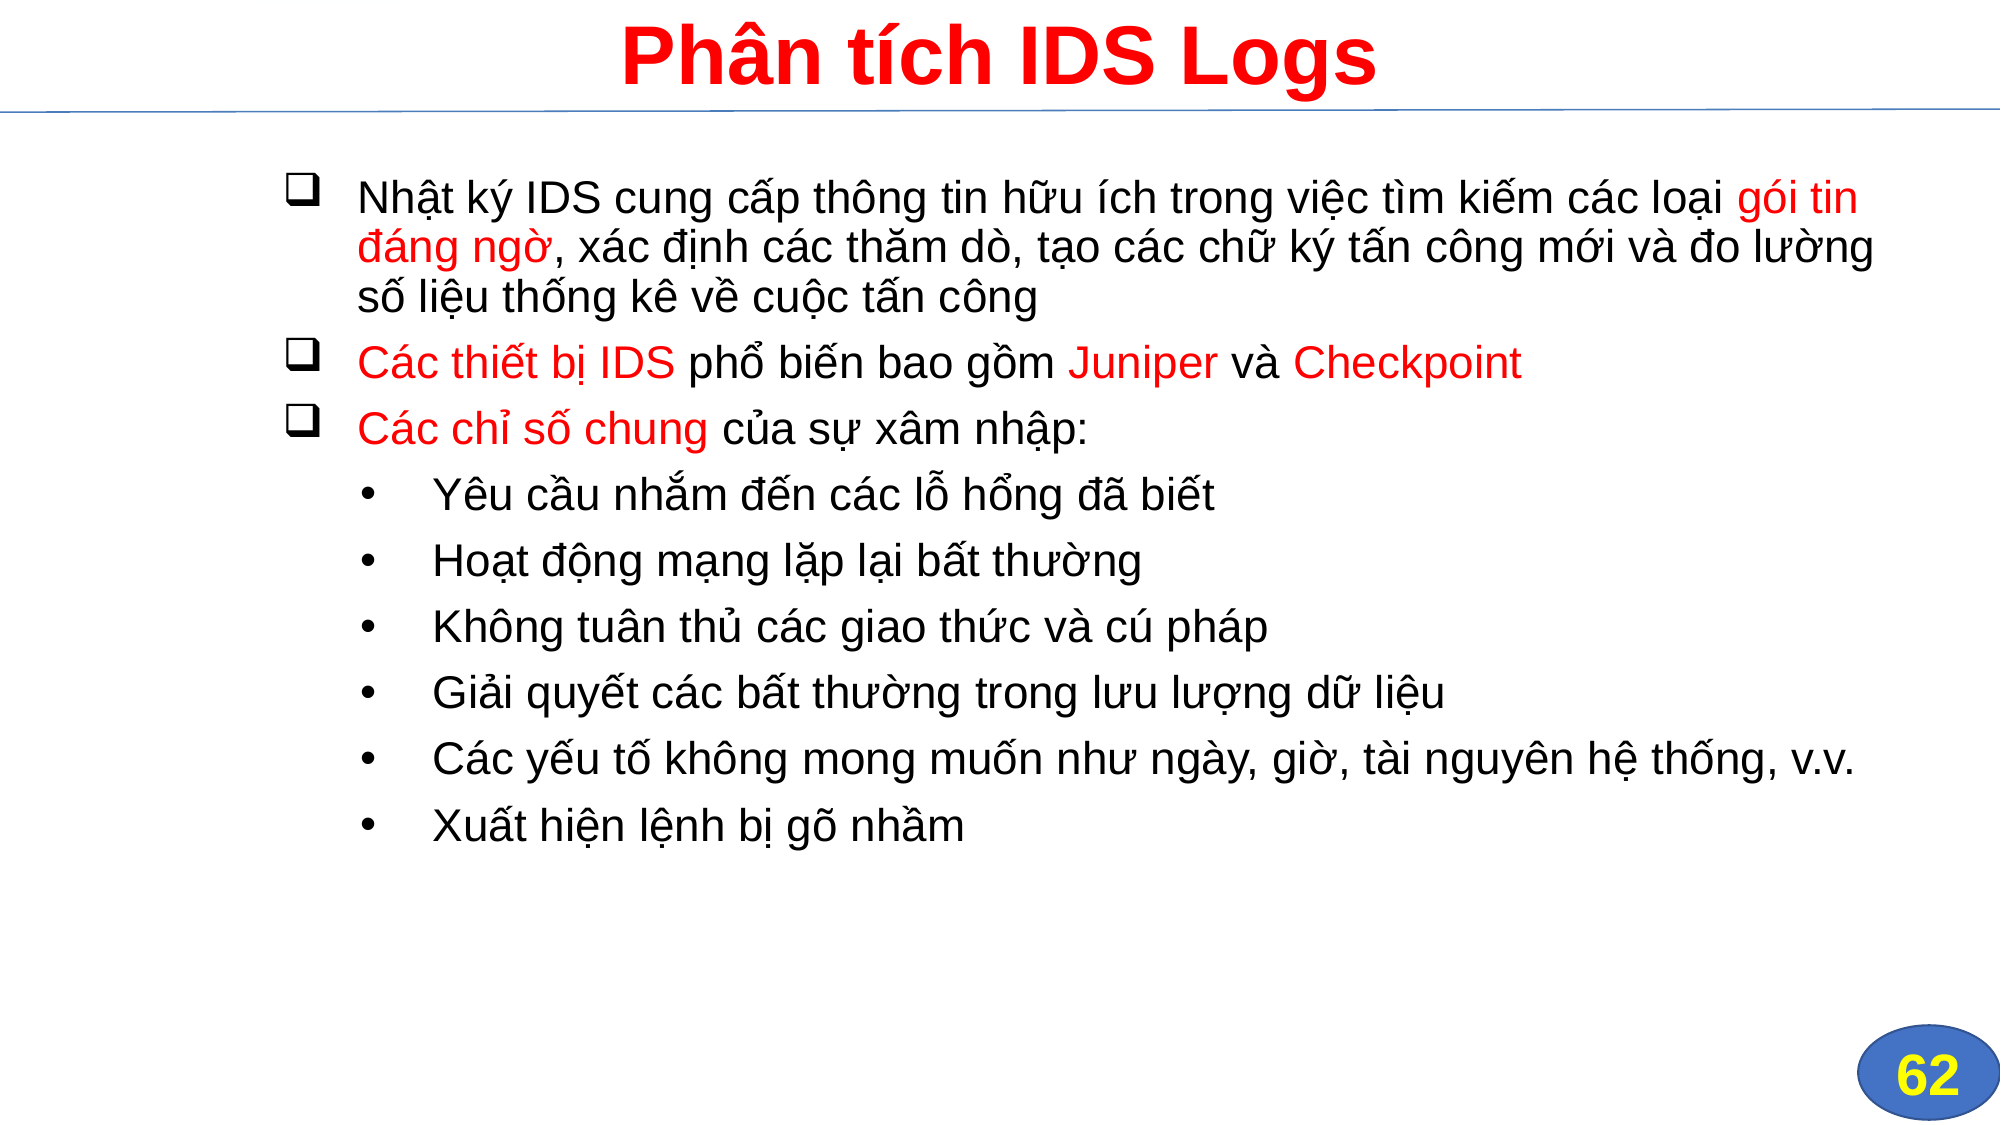

# Phân tích IDS Logs
Nhật ký IDS cung cấp thông tin hữu ích trong việc tìm kiếm các loại gói tin đáng ngờ, xác định các thăm dò, tạo các chữ ký tấn công mới và đo lường số liệu thống kê về cuộc tấn công
Các thiết bị IDS phổ biến bao gồm Juniper và Checkpoint
Các chỉ số chung của sự xâm nhập:
Yêu cầu nhắm đến các lỗ hổng đã biết
Hoạt động mạng lặp lại bất thường
Không tuân thủ các giao thức và cú pháp
Giải quyết các bất thường trong lưu lượng dữ liệu
Các yếu tố không mong muốn như ngày, giờ, tài nguyên hệ thống, v.v.
Xuất hiện lệnh bị gõ nhầm

62